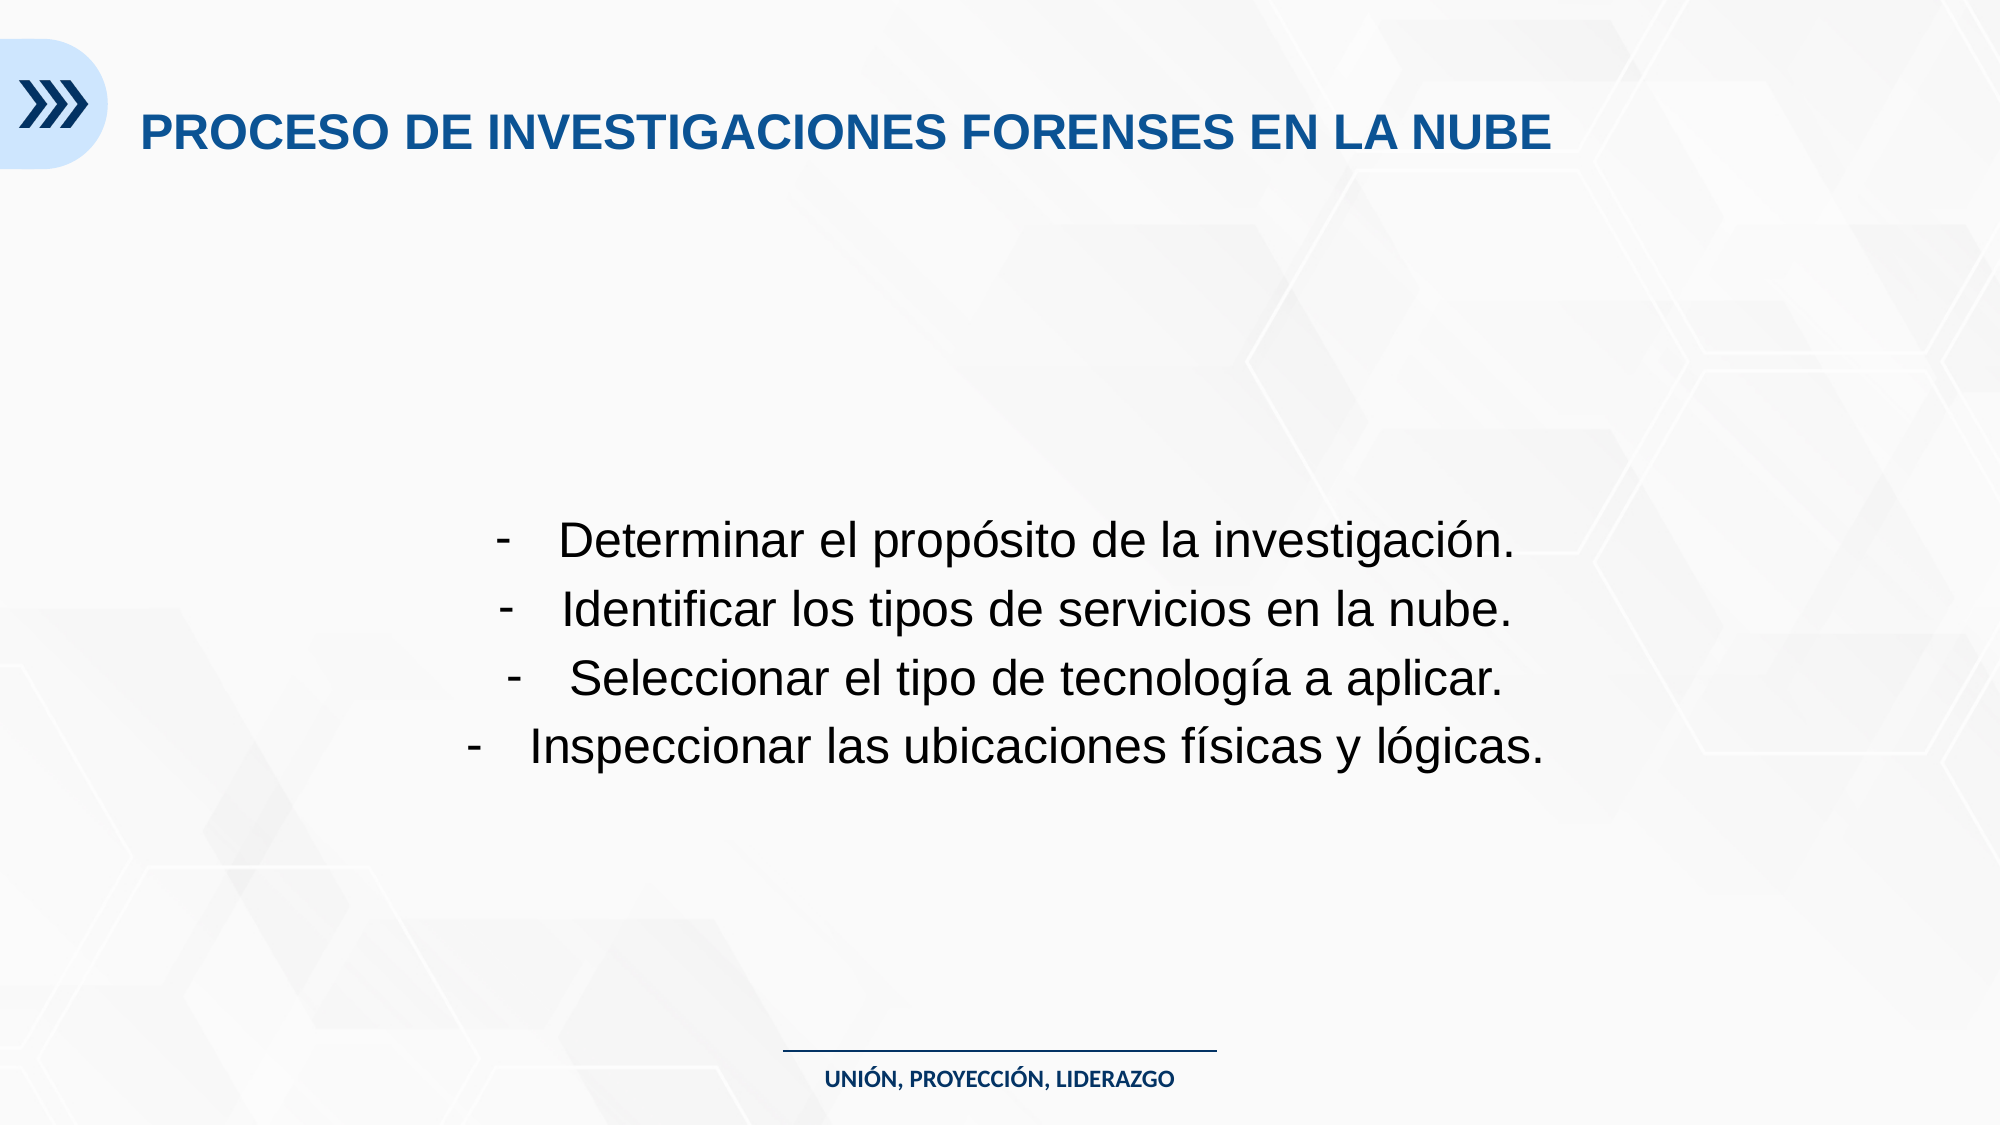

PROCESO DE INVESTIGACIONES FORENSES EN LA NUBE
Determinar el propósito de la investigación.
Identificar los tipos de servicios en la nube.
Seleccionar el tipo de tecnología a aplicar.
Inspeccionar las ubicaciones físicas y lógicas.